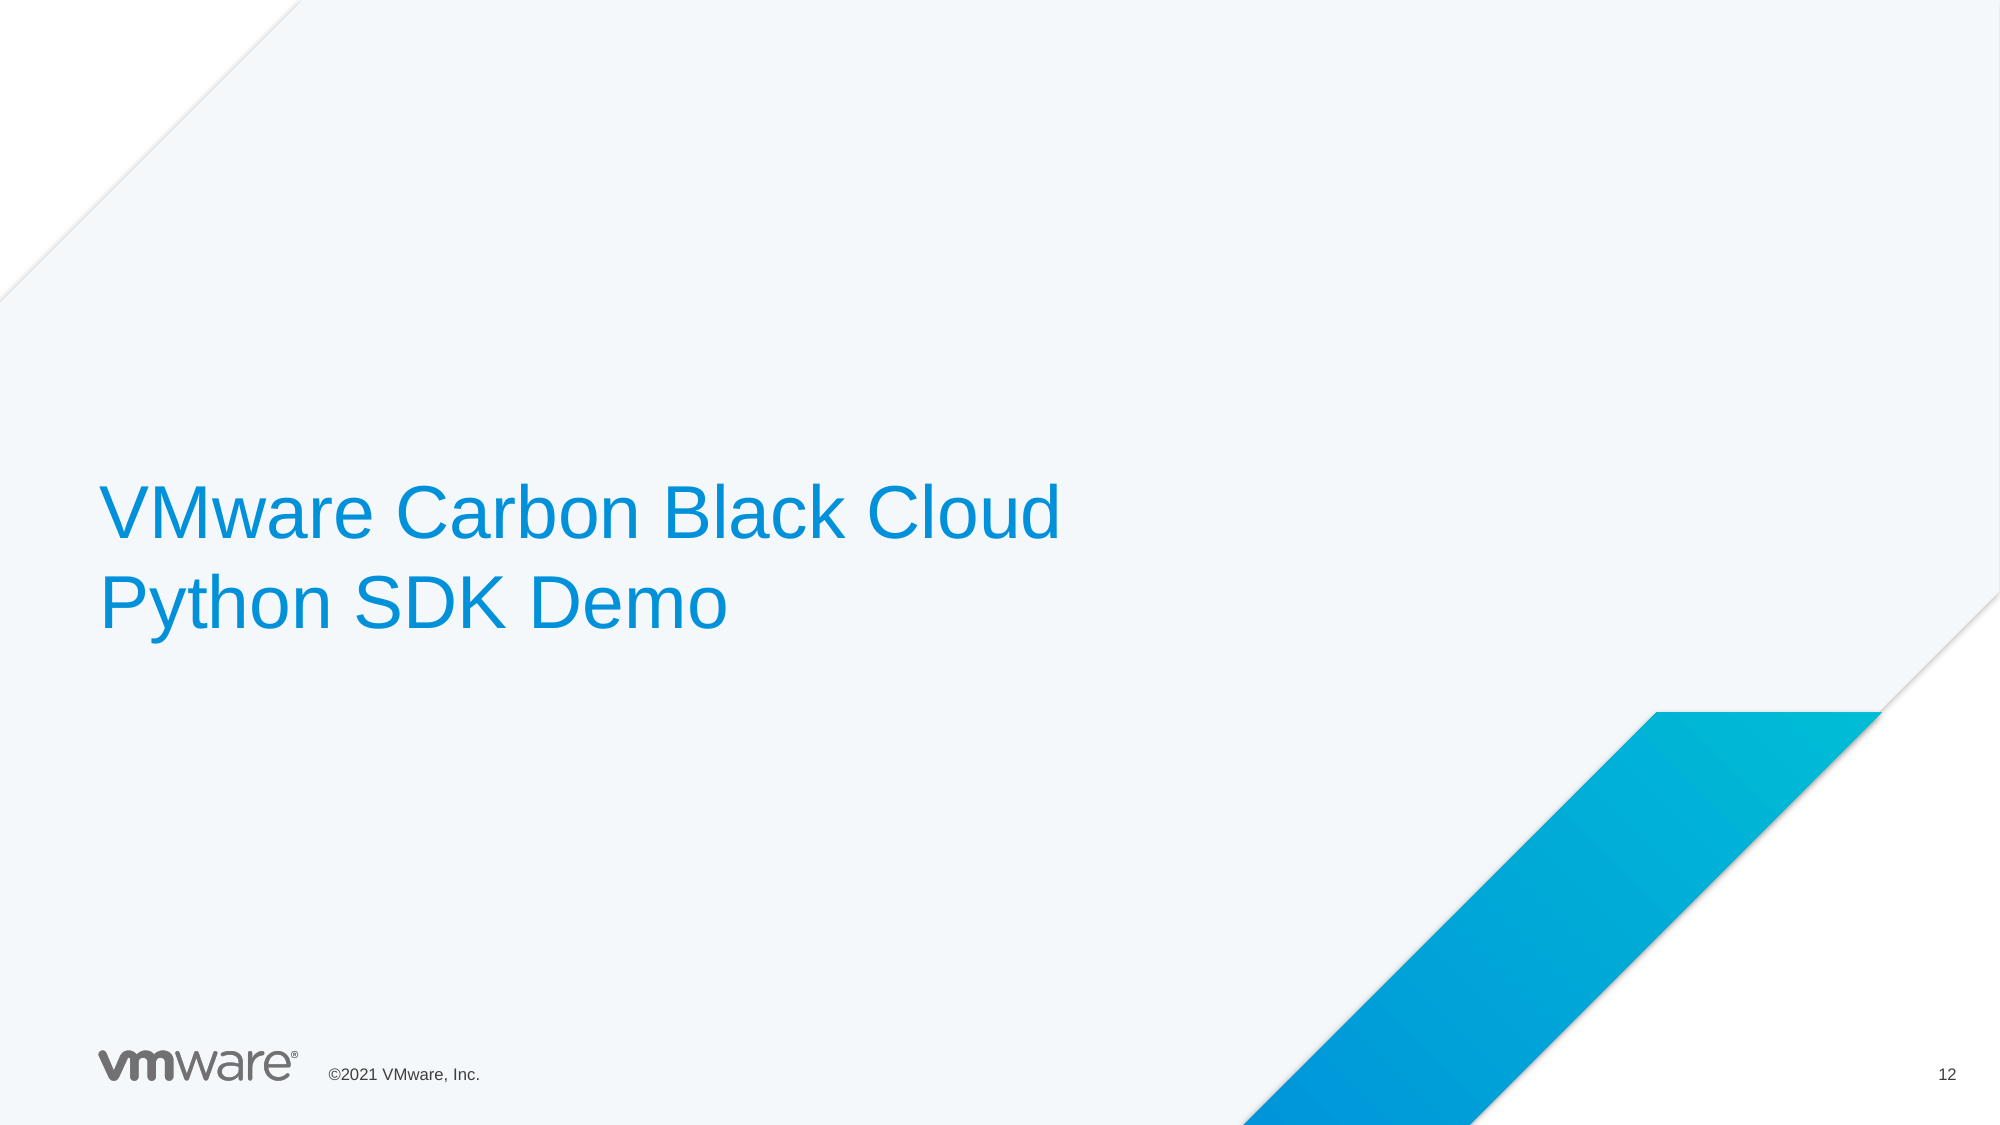

Demo
VMware Carbon Black Cloud
Python SDK Demo